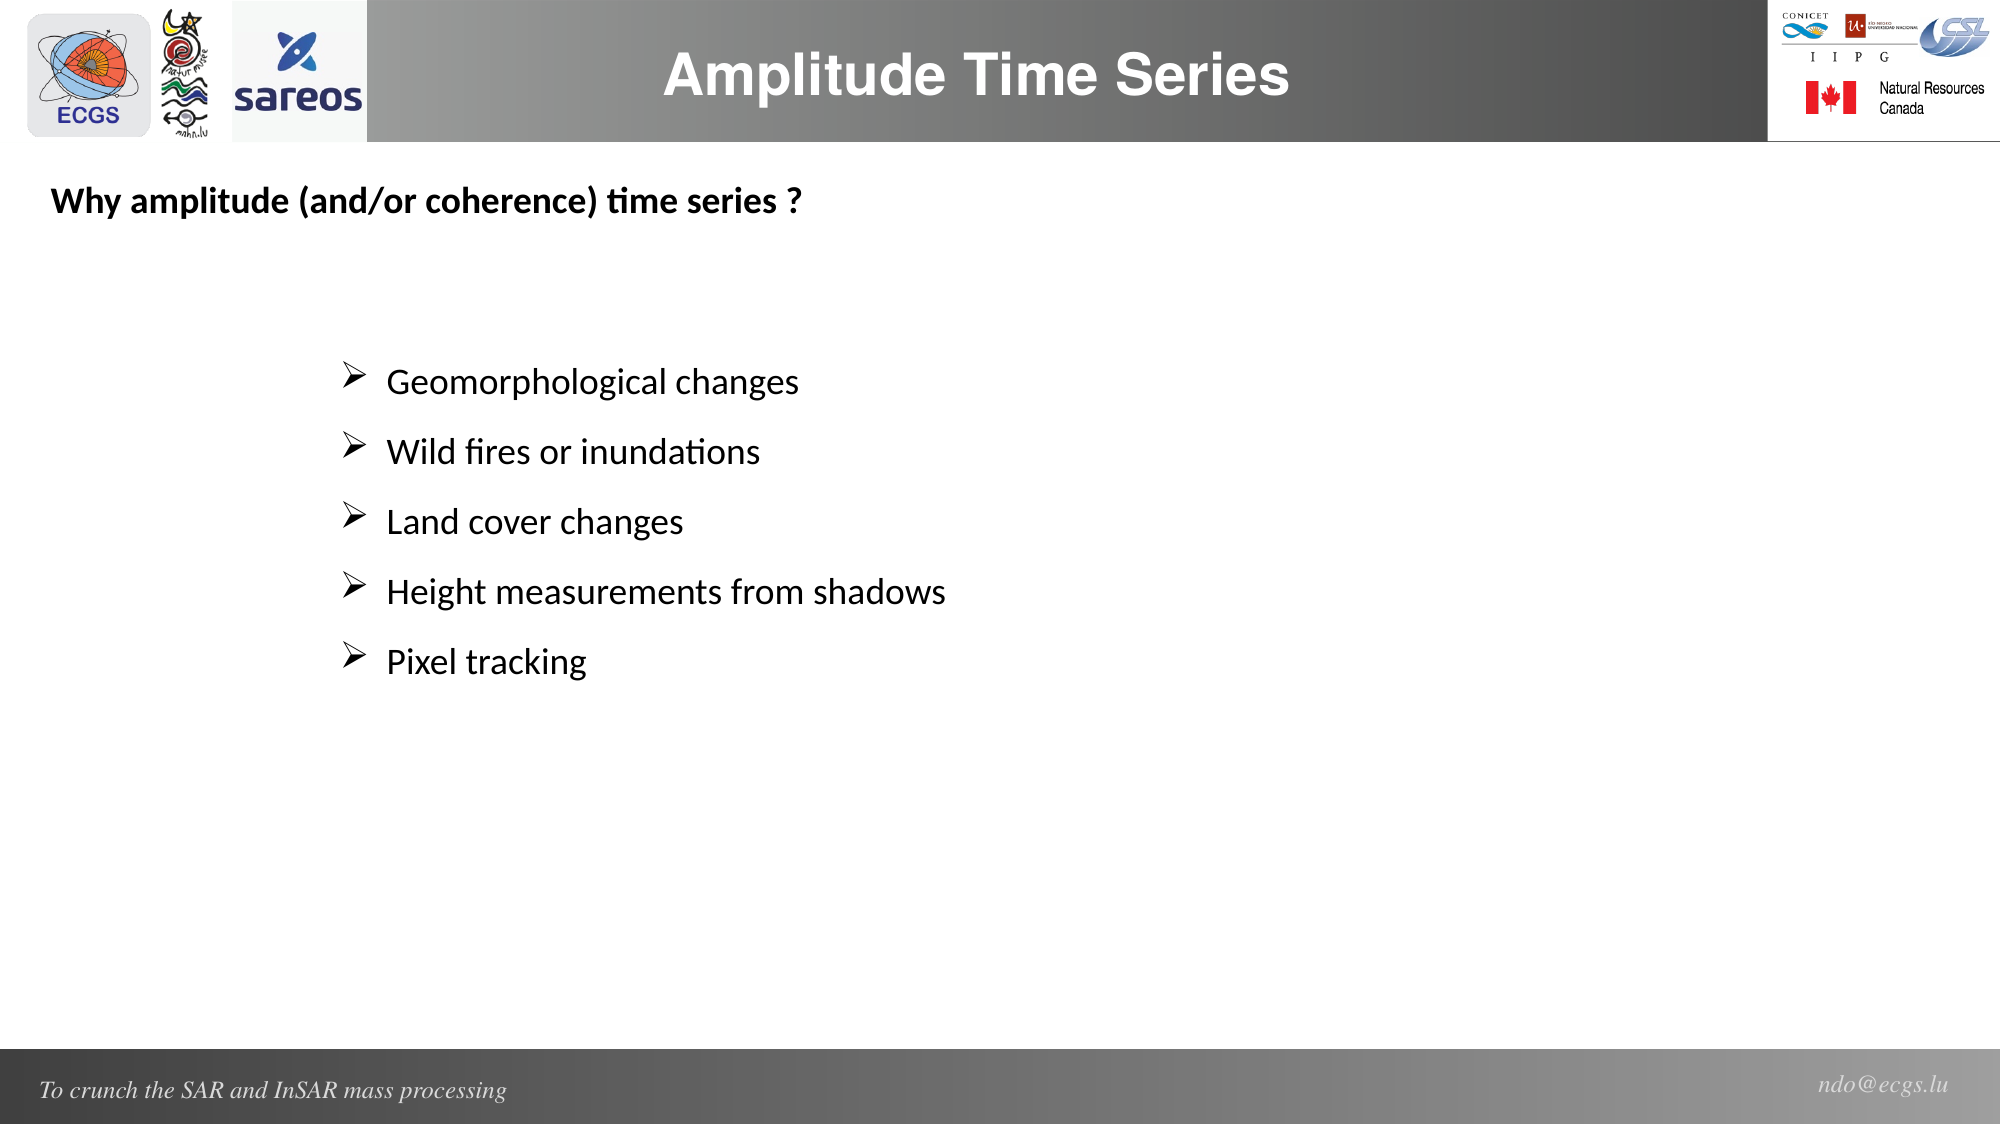

Amplitude Time Series
Why amplitude (and/or coherence) time series ?

Geomorphological changes
Wild fires or inundations
Land cover changes
Height measurements from shadows
Pixel tracking